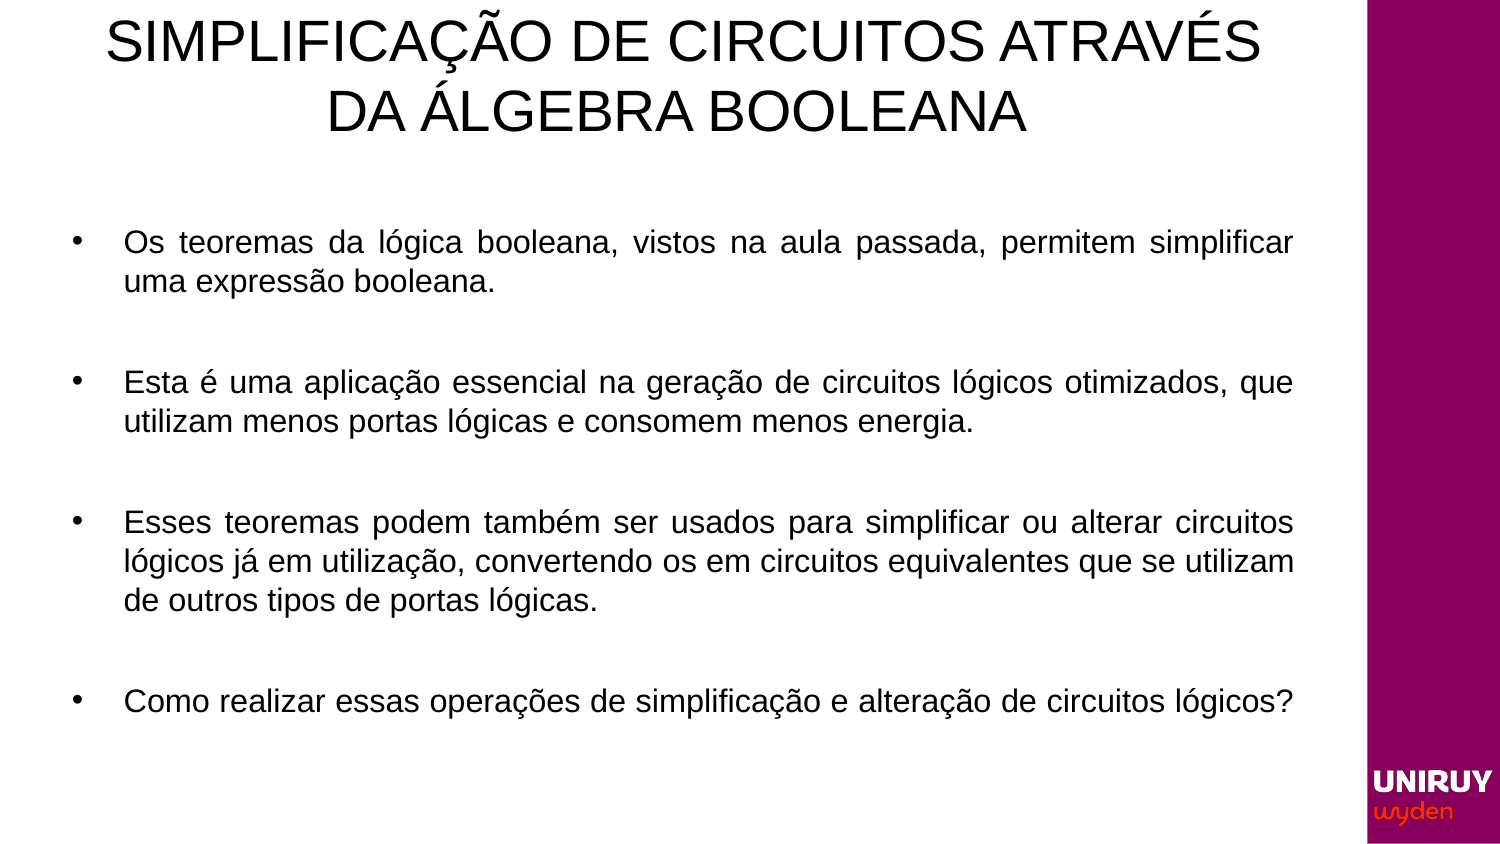

# SIMPLIFICAÇÃO DE CIRCUITOS ATRAVÉS DA ÁLGEBRA BOOLEANA
Os teoremas da lógica booleana, vistos na aula passada, permitem simplificar uma expressão booleana.

Esta é uma aplicação essencial na geração de circuitos lógicos otimizados, que utilizam menos portas lógicas e consomem menos energia.

Esses teoremas podem também ser usados para simplificar ou alterar circuitos lógicos já em utilização, convertendo ­os em circuitos equivalentes que se utilizam de outros tipos de portas lógicas.

Como realizar essas operações de simplificação e alteração de circuitos lógicos?